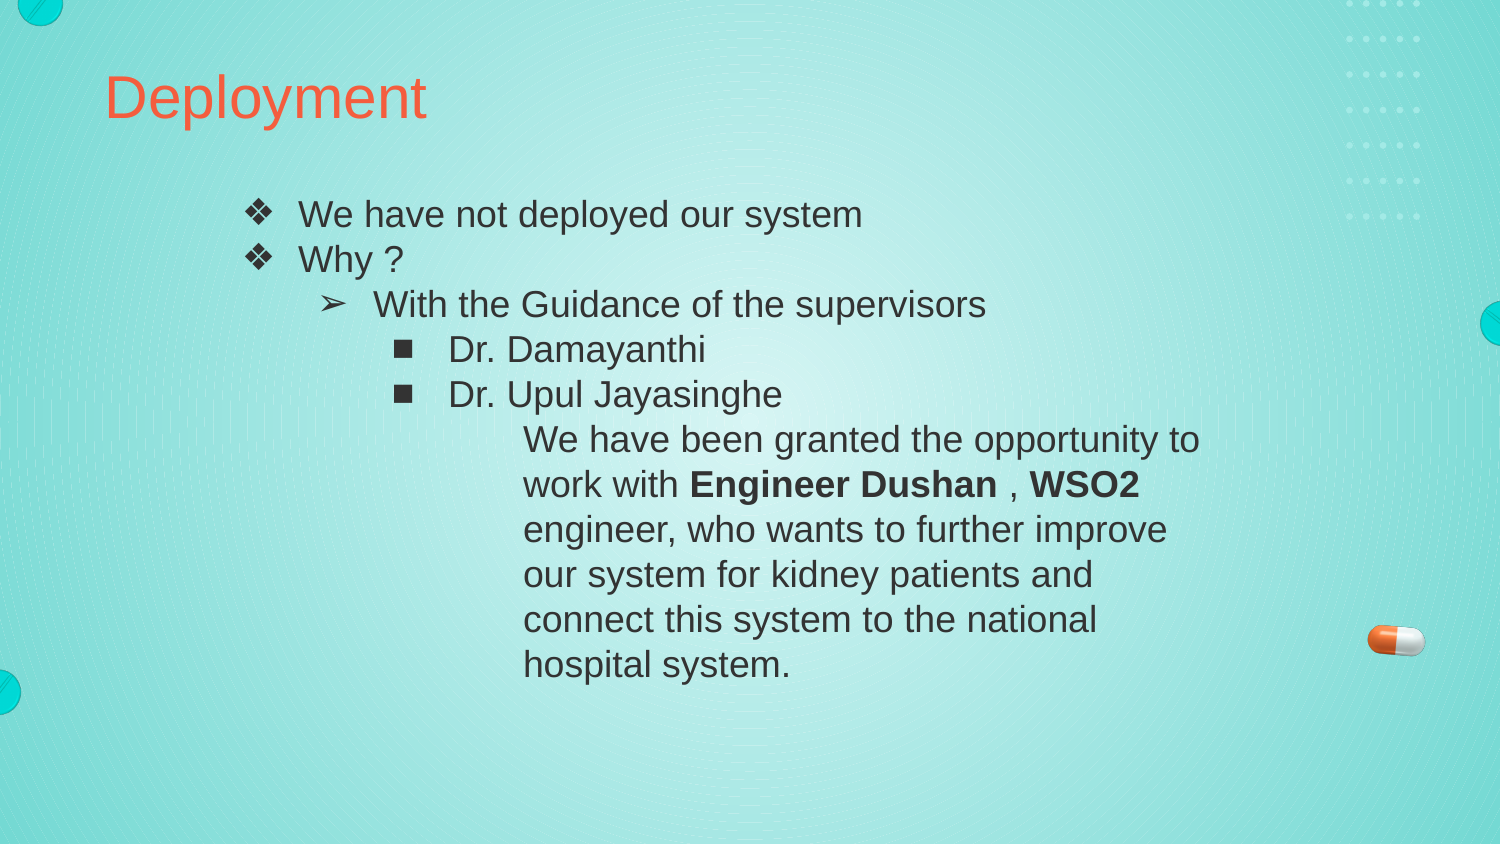

Deployment
We have not deployed our system
Why ?
With the Guidance of the supervisors
Dr. Damayanthi
Dr. Upul Jayasinghe
We have been granted the opportunity to work with Engineer Dushan , WSO2 engineer, who wants to further improve our system for kidney patients and connect this system to the national hospital system.